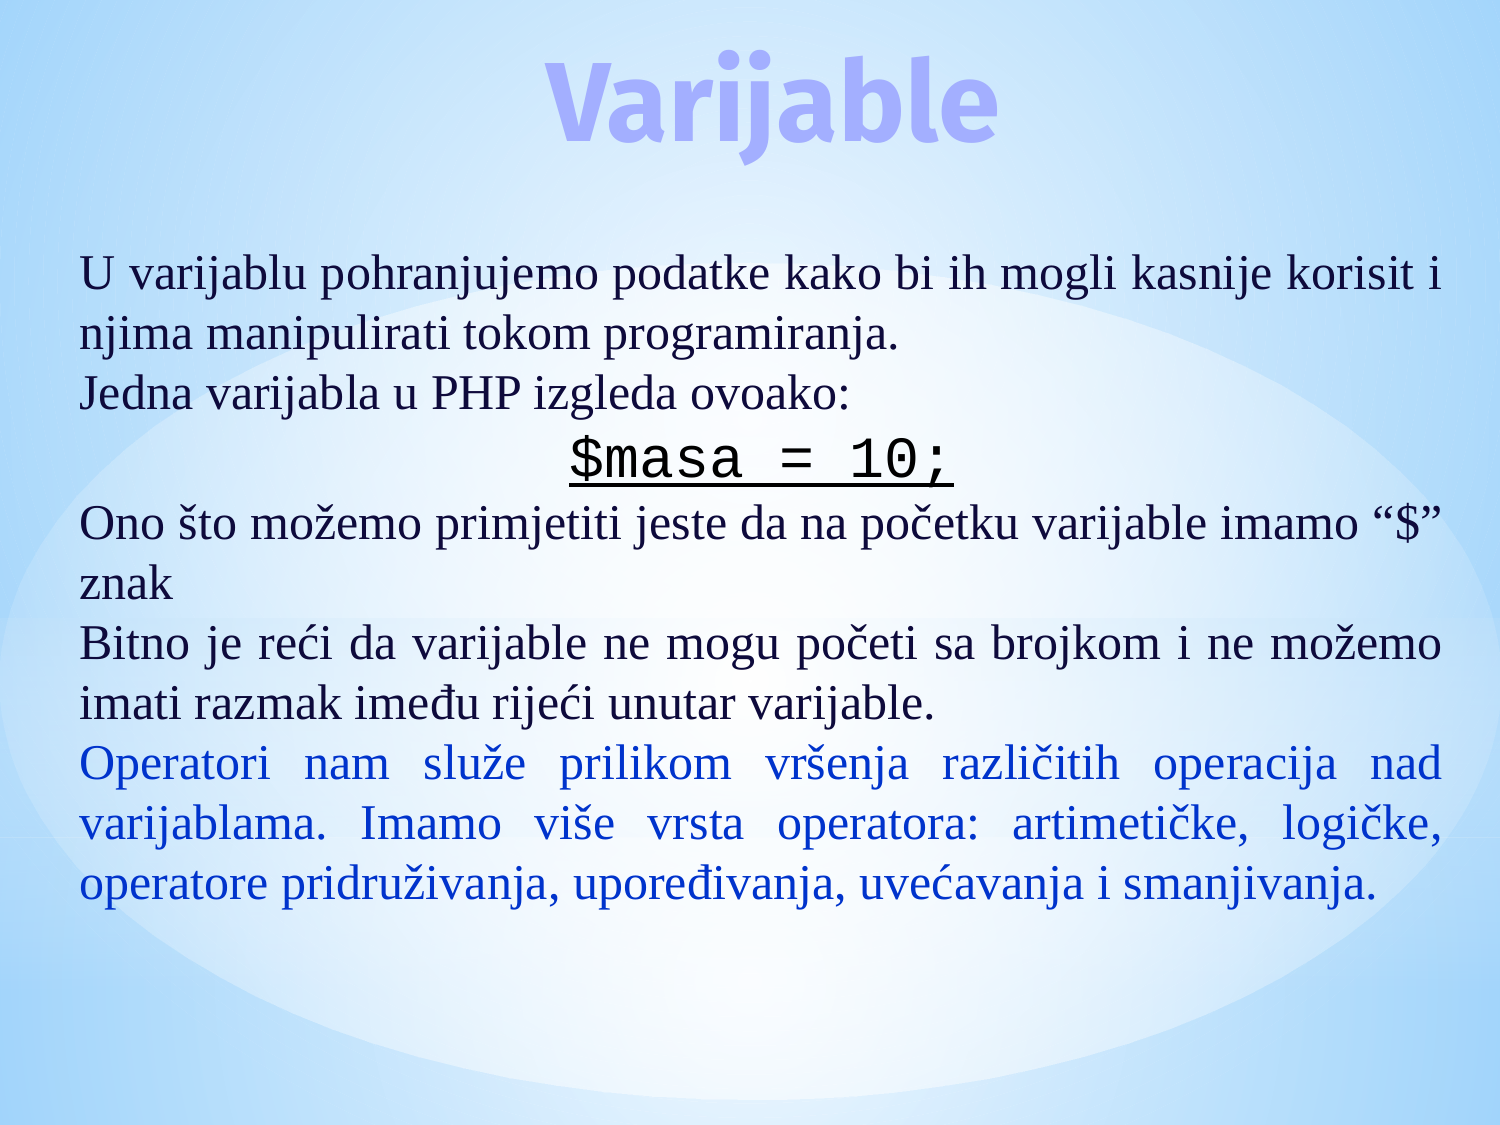

Varijable
U varijablu pohranjujemo podatke kako bi ih mogli kasnije korisit i njima manipulirati tokom programiranja.
Jedna varijabla u PHP izgleda ovoako:
$masa = 10;
Ono što možemo primjetiti jeste da na početku varijable imamo “$” znak
Bitno je reći da varijable ne mogu početi sa brojkom i ne možemo imati razmak imeđu rijeći unutar varijable.
Operatori nam služe prilikom vršenja različitih operacija nad varijablama. Imamo više vrsta operatora: artimetičke, logičke, operatore pridruživanja, upoređivanja, uvećavanja i smanjivanja.